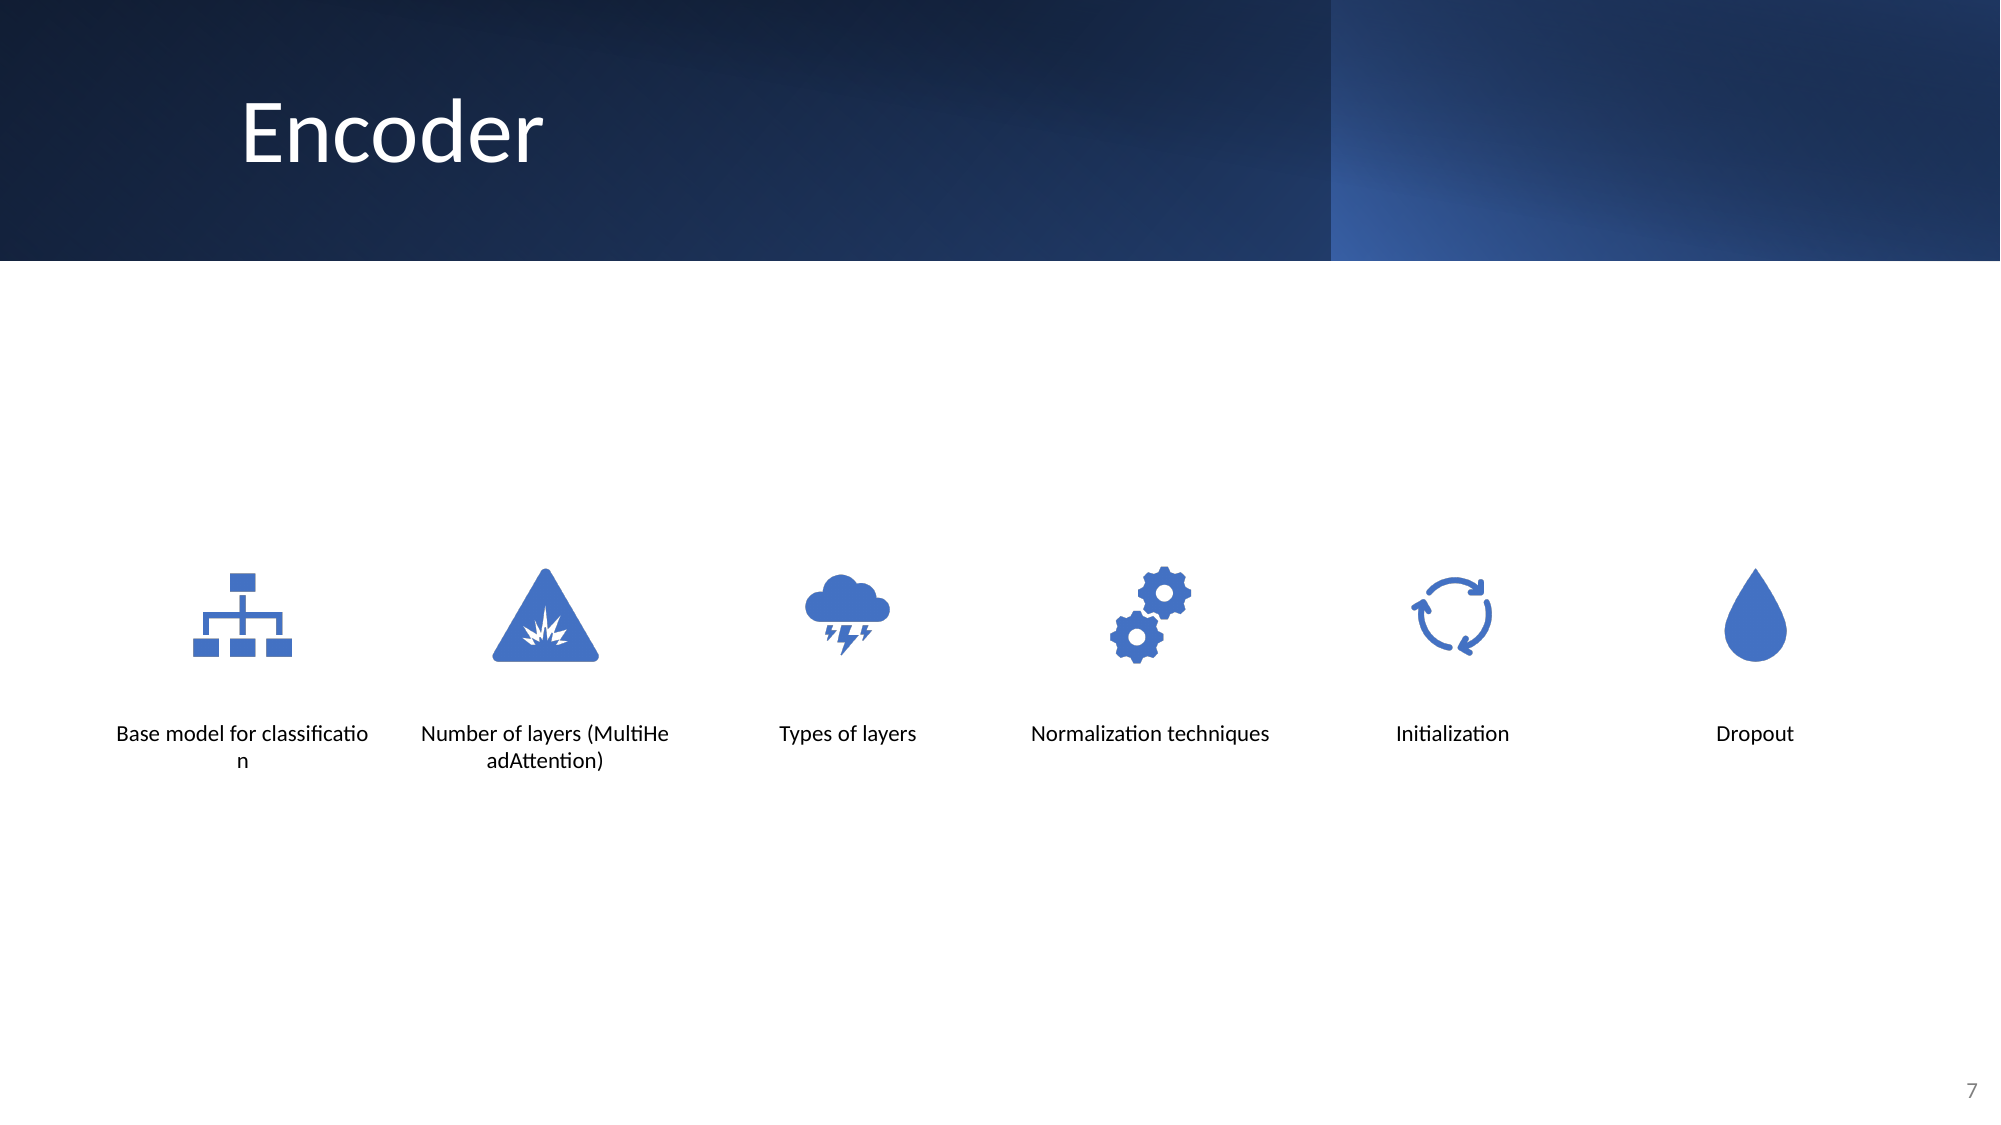

# Encoder
Base model for classification
Number of layers (MultiHeadAttention)
Types of layers
Normalization techniques
Initialization
Dropout
7